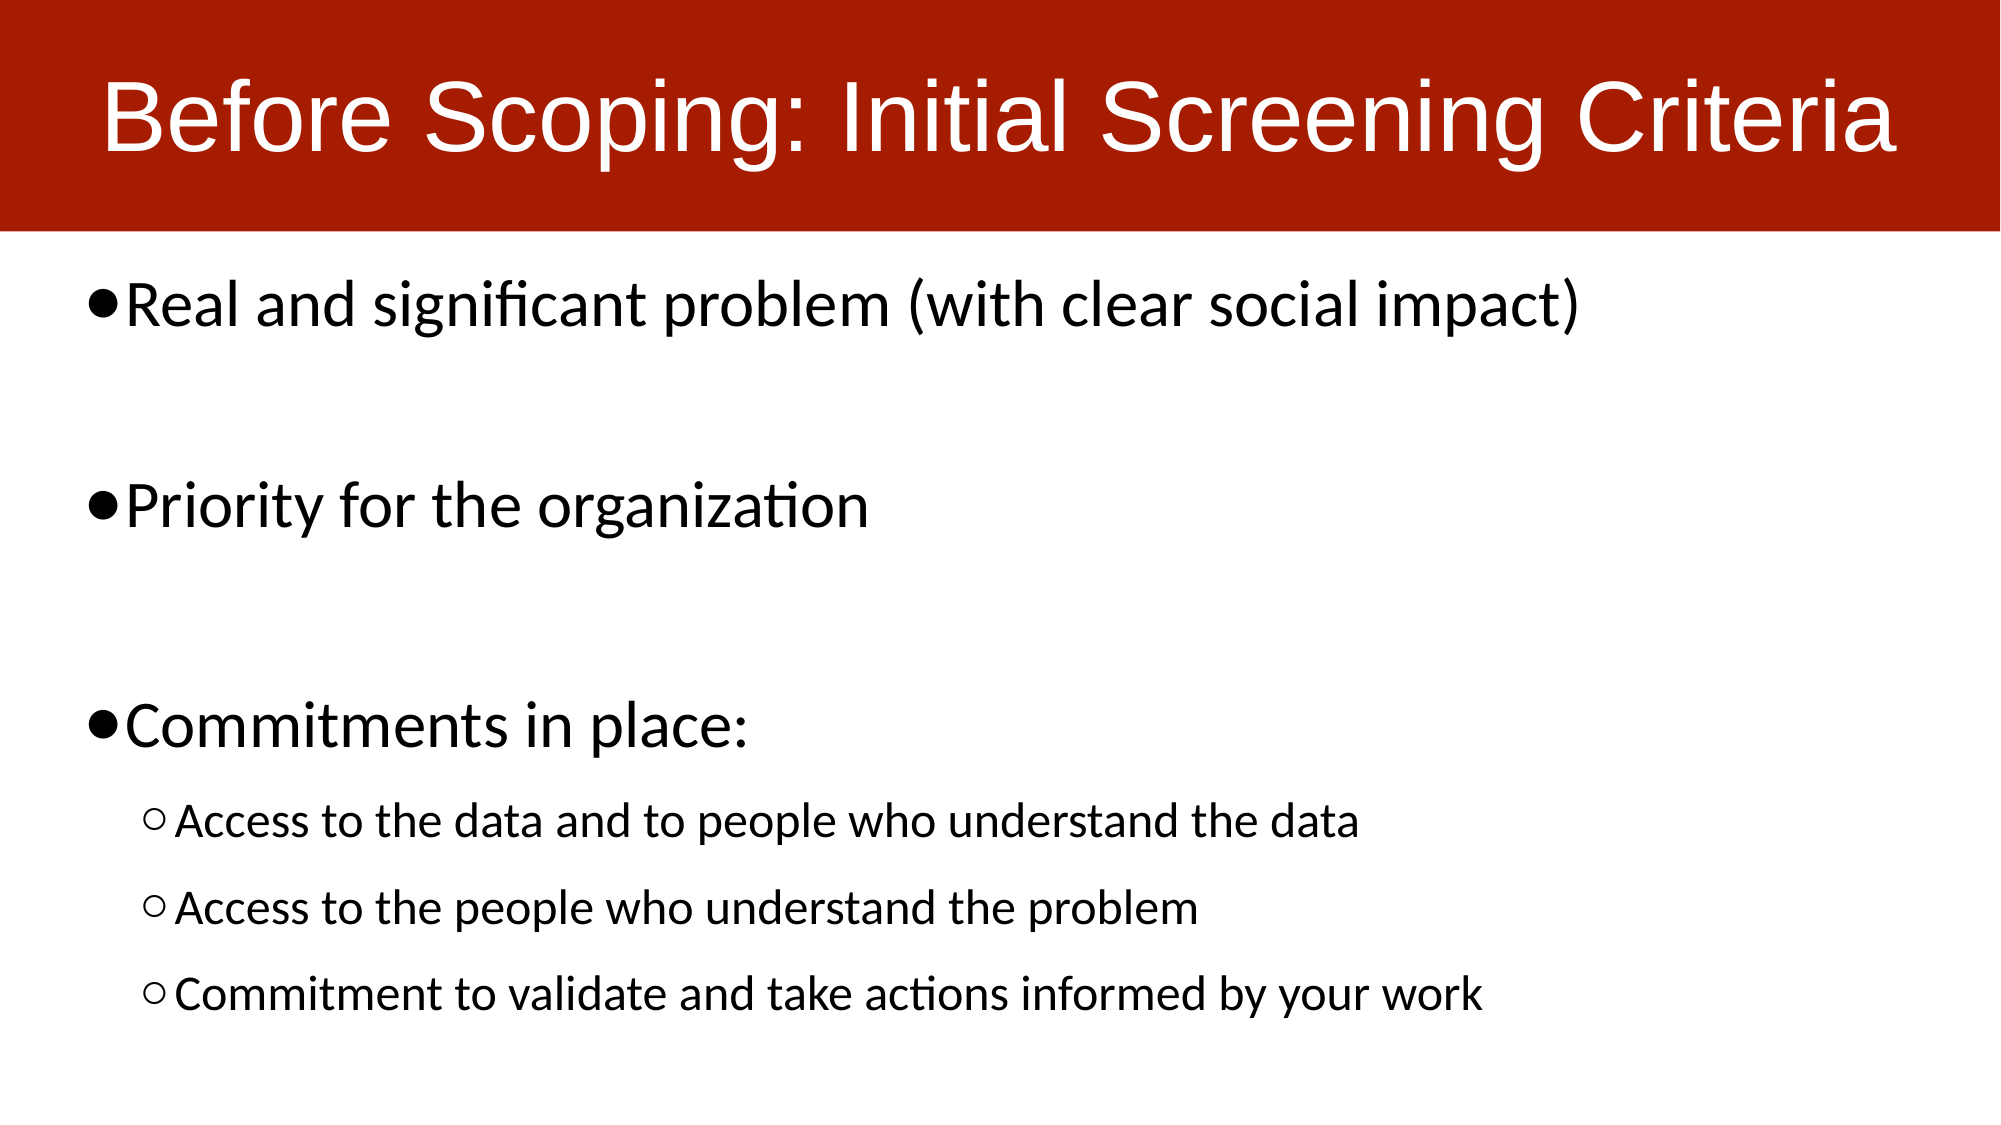

# Before Scoping: Initial Screening Criteria
Real and significant problem (with clear social impact)

Priority for the organization

Commitments in place:
Access to the data and to people who understand the data
Access to the people who understand the problem
Commitment to validate and take actions informed by your work